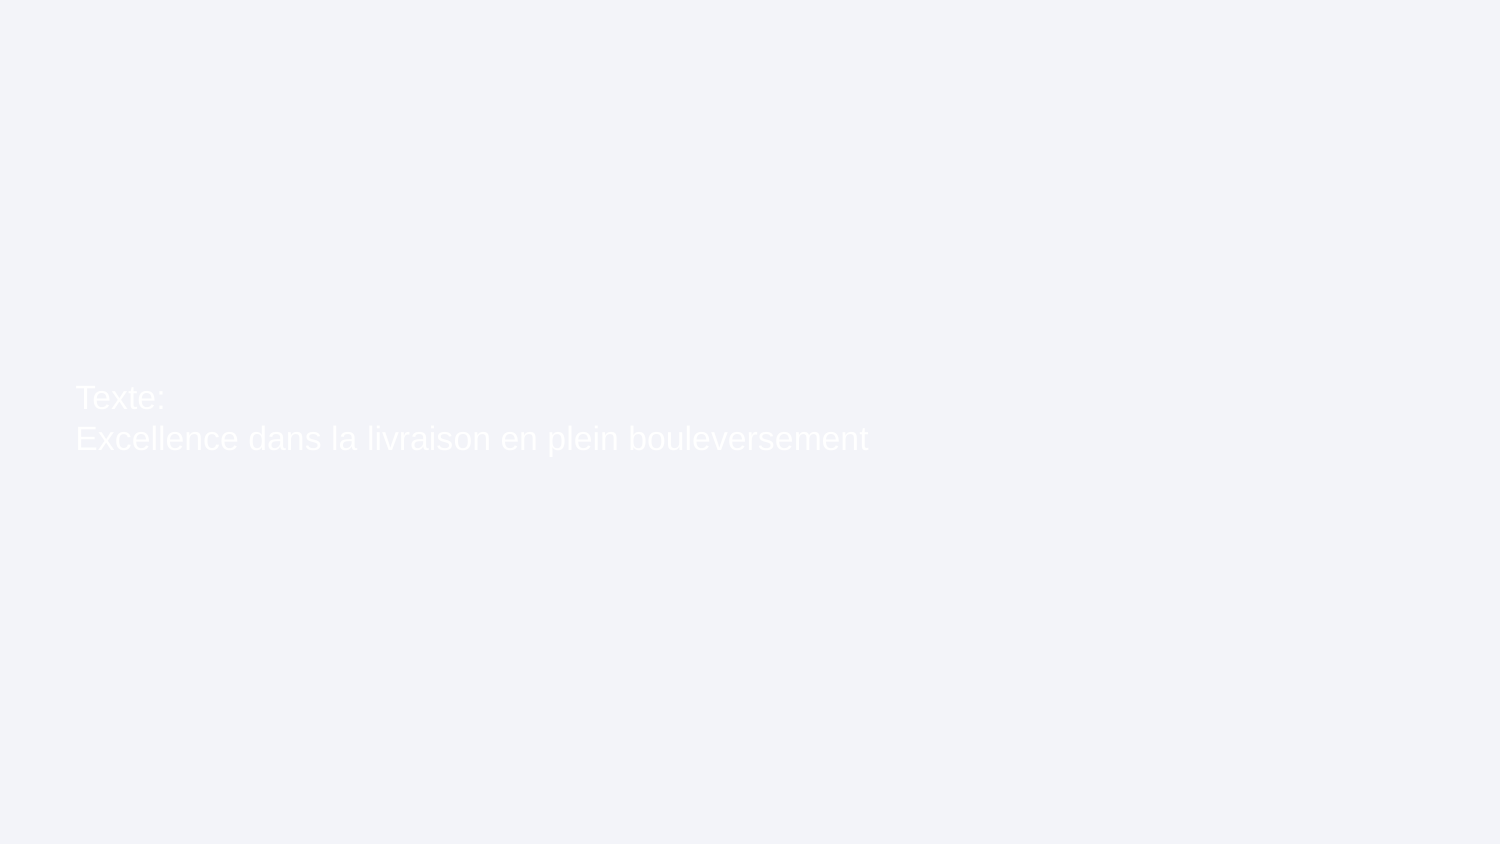

Texte:
Excellence dans la livraison en plein bouleversement